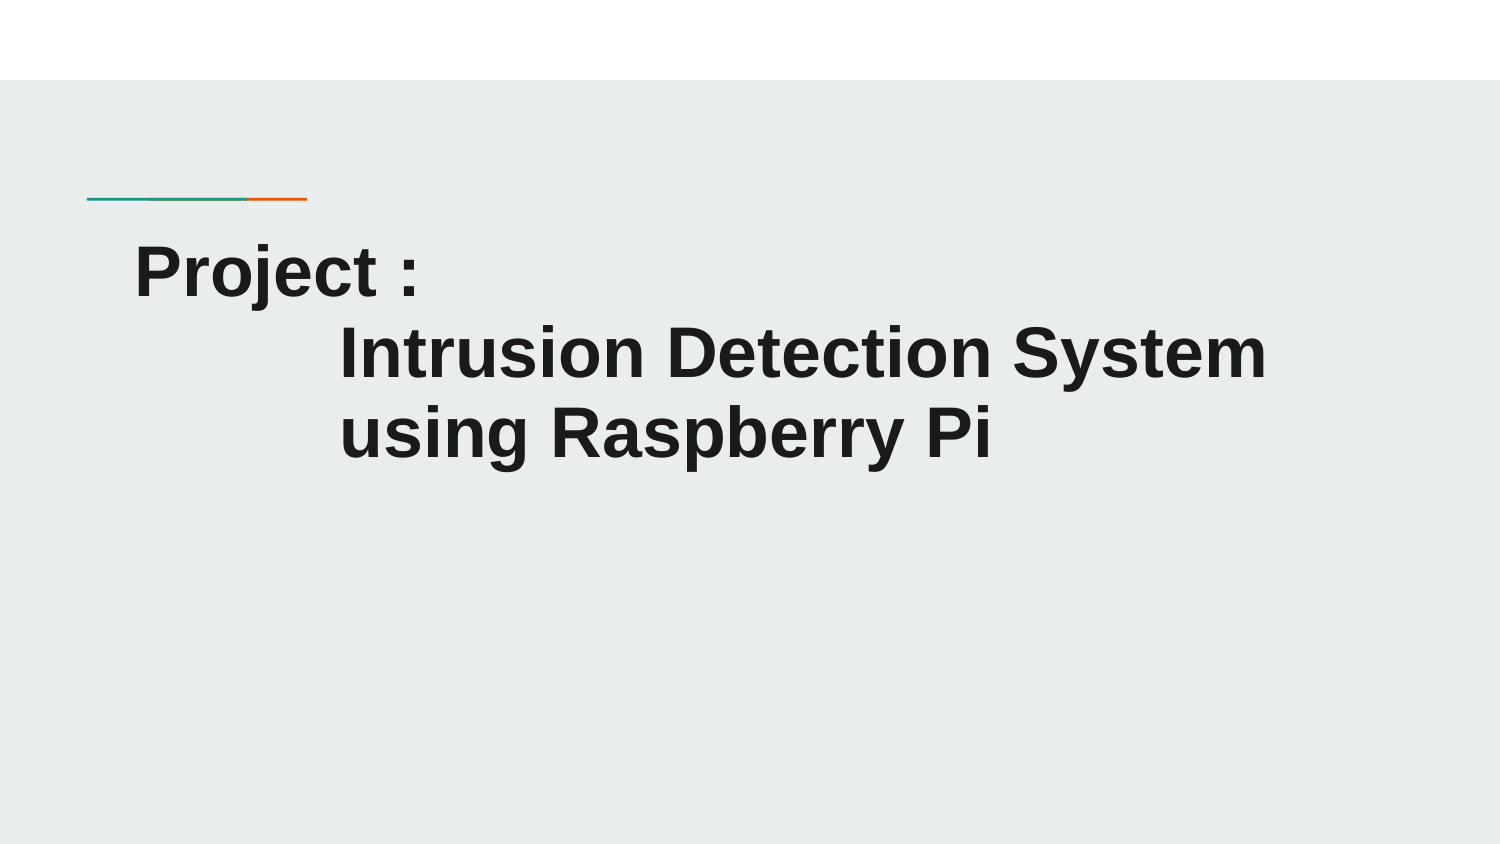

# Project :
Intrusion Detection System using Raspberry Pi